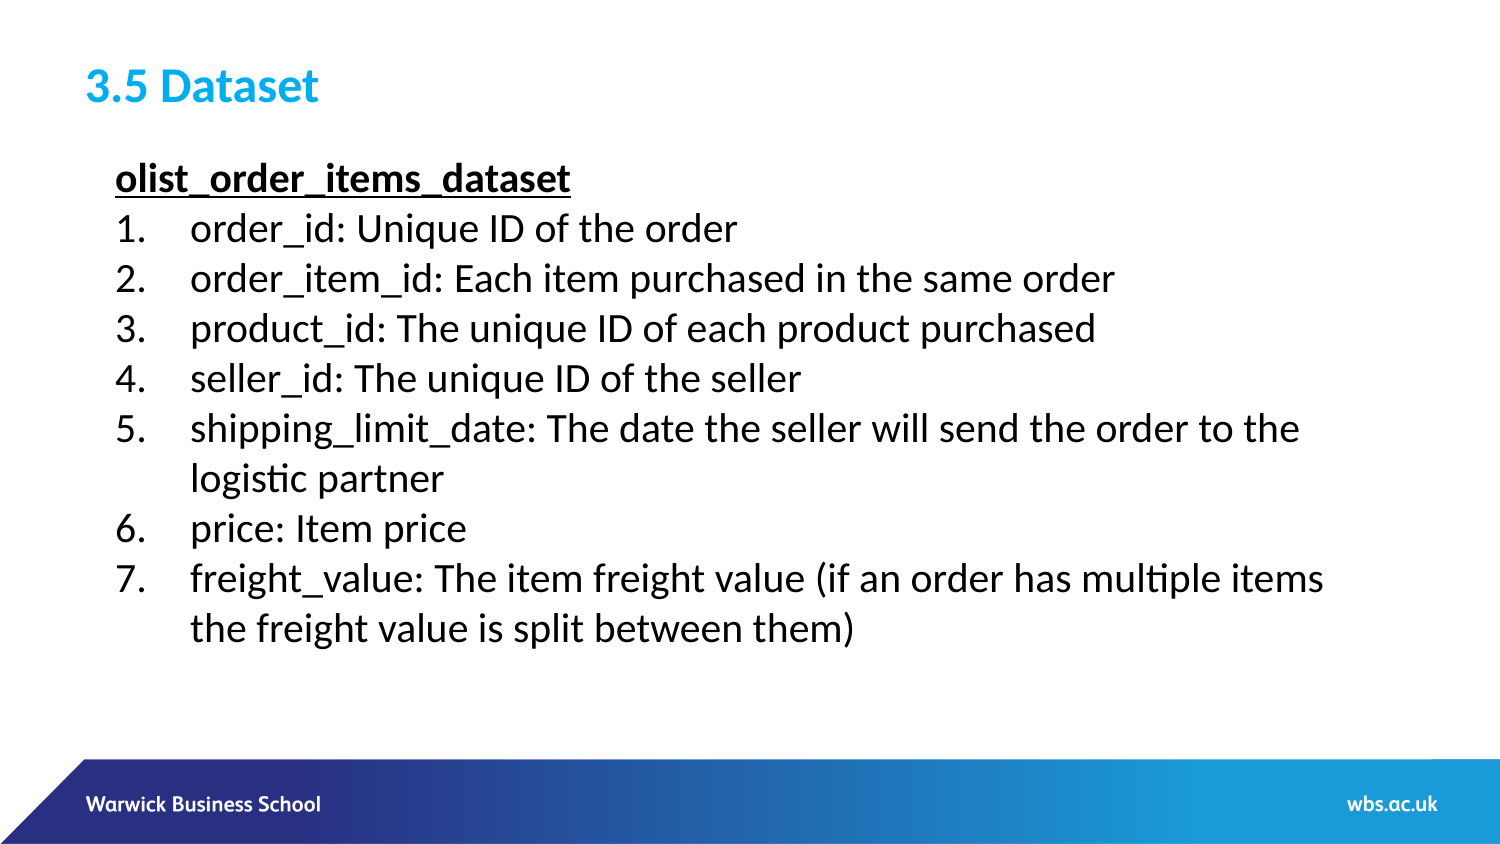

3.5 Dataset
olist_order_items_dataset
order_id: Unique ID of the order
order_item_id: Each item purchased in the same order
product_id: The unique ID of each product purchased
seller_id: The unique ID of the seller
shipping_limit_date: The date the seller will send the order to the logistic partner
price: Item price
freight_value: The item freight value (if an order has multiple items the freight value is split between them)